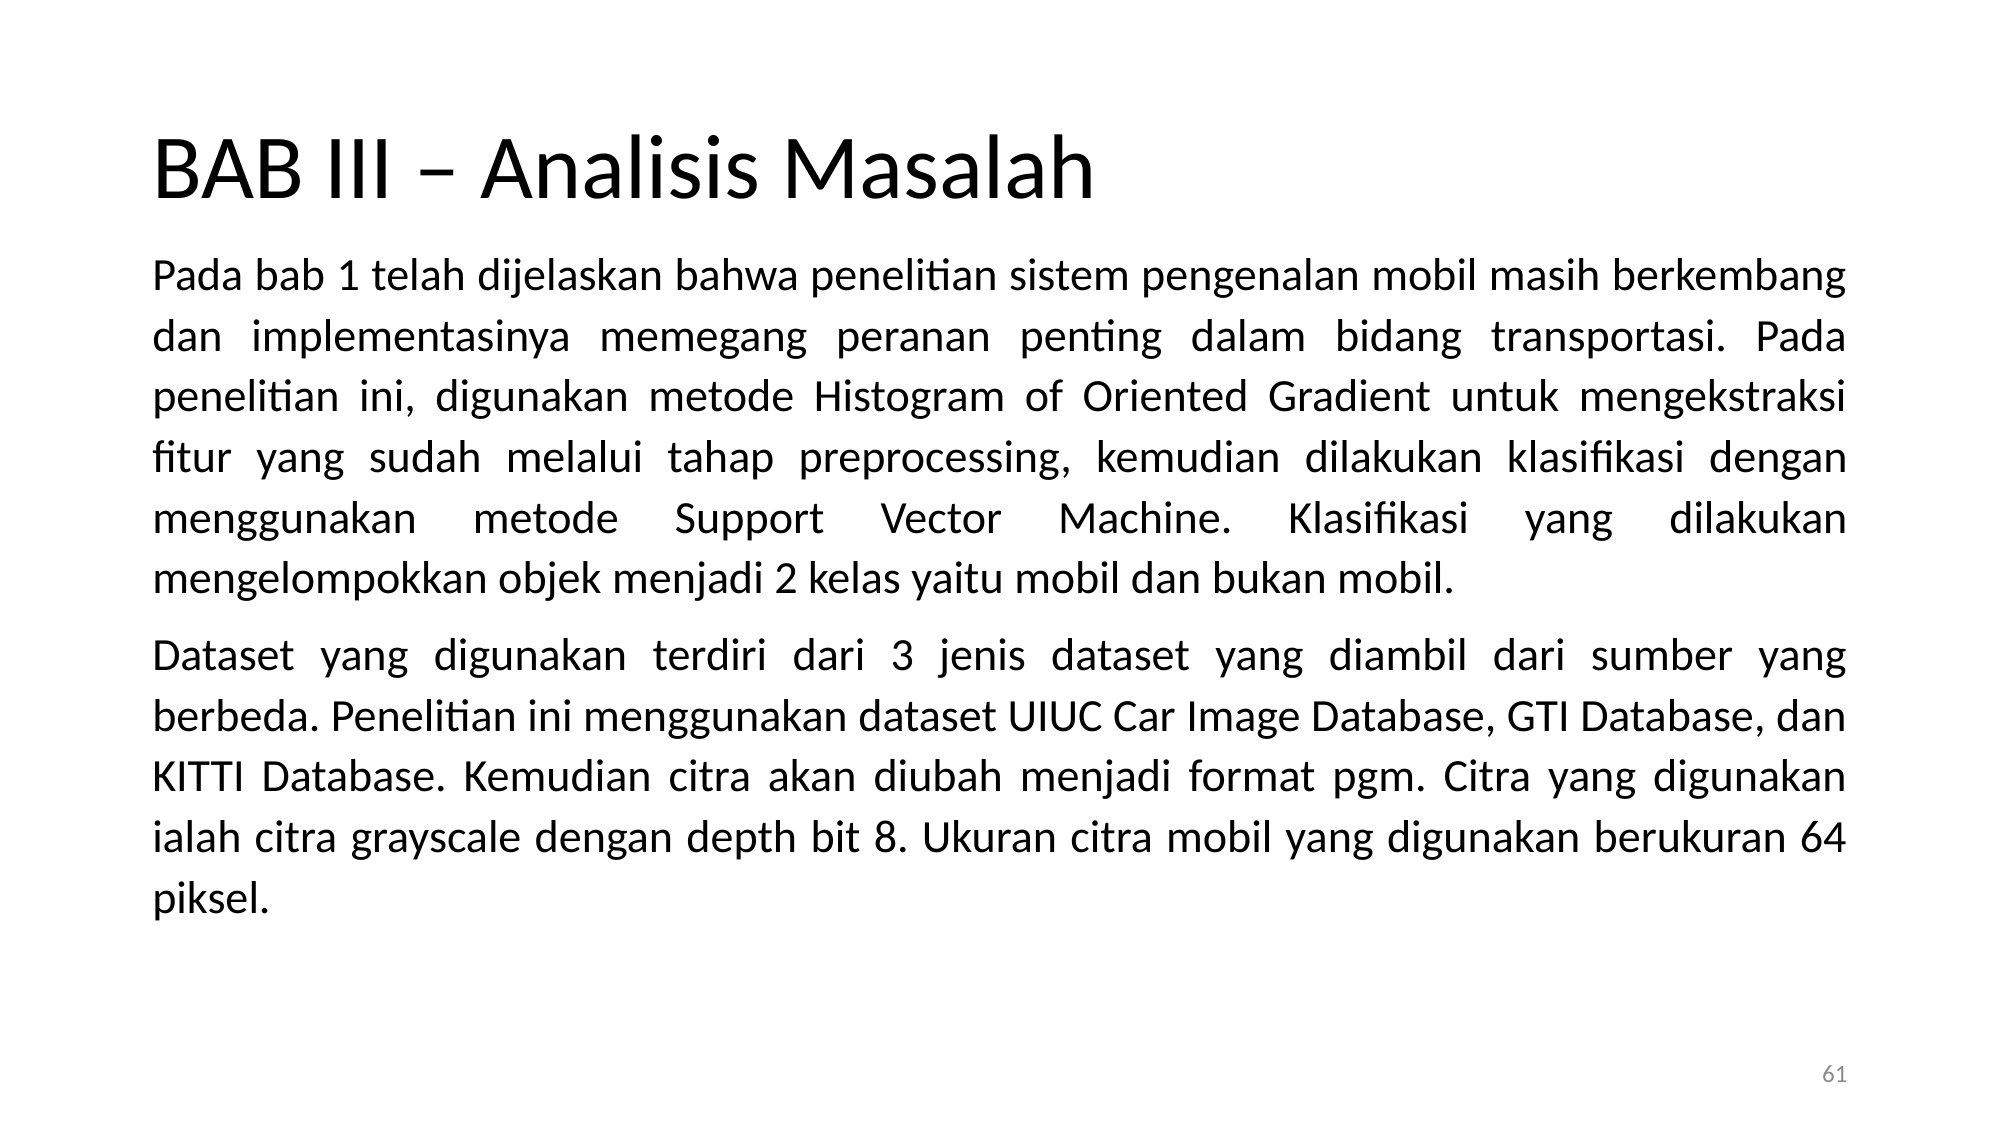

BAB III – Analisis Masalah
Pada bab 1 telah dijelaskan bahwa penelitian sistem pengenalan mobil masih berkembang dan implementasinya memegang peranan penting dalam bidang transportasi. Pada penelitian ini, digunakan metode Histogram of Oriented Gradient untuk mengekstraksi fitur yang sudah melalui tahap preprocessing, kemudian dilakukan klasifikasi dengan menggunakan metode Support Vector Machine. Klasifikasi yang dilakukan mengelompokkan objek menjadi 2 kelas yaitu mobil dan bukan mobil.
Dataset yang digunakan terdiri dari 3 jenis dataset yang diambil dari sumber yang berbeda. Penelitian ini menggunakan dataset UIUC Car Image Database, GTI Database, dan KITTI Database. Kemudian citra akan diubah menjadi format pgm. Citra yang digunakan ialah citra grayscale dengan depth bit 8. Ukuran citra mobil yang digunakan berukuran 64 piksel.
61